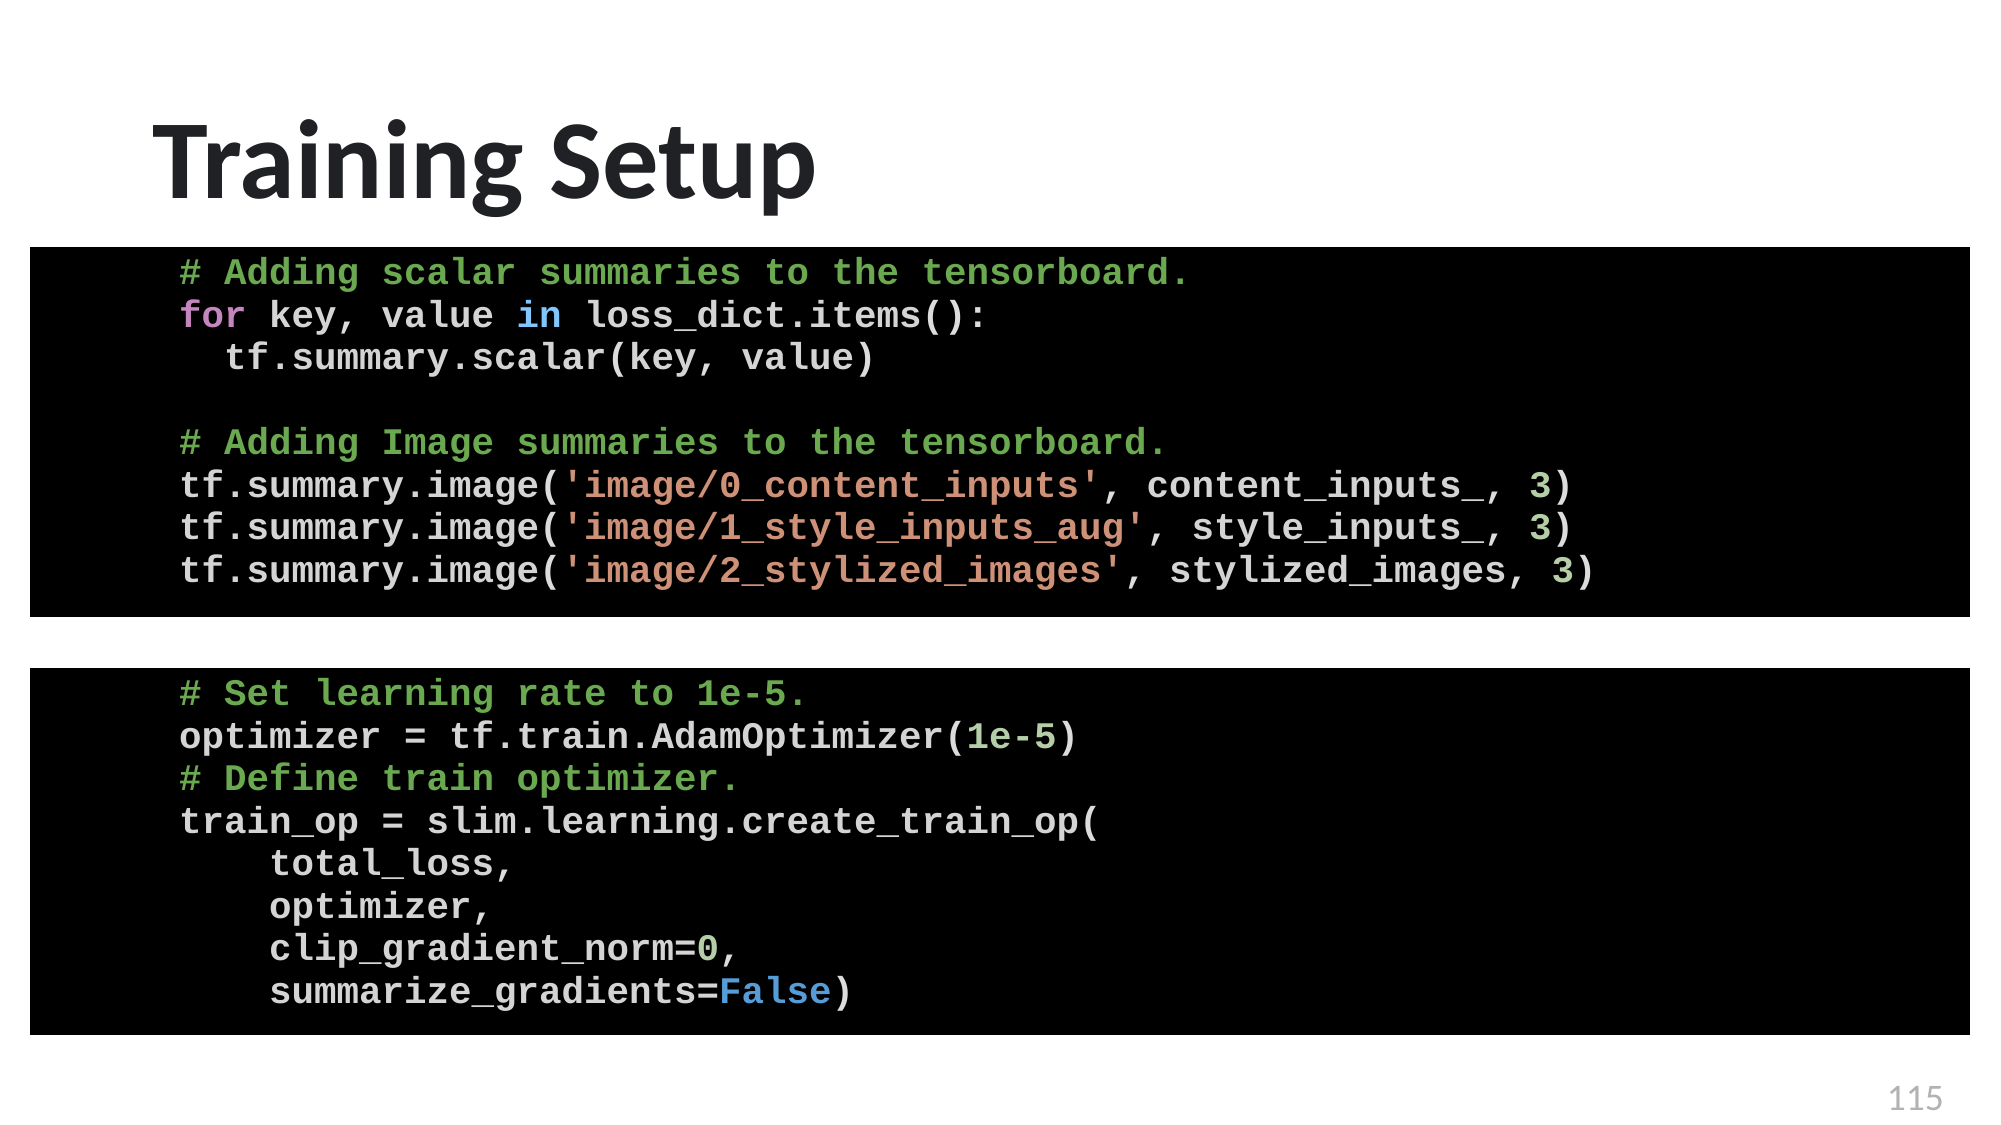

# Training Setup
| # Adding scalar summaries to the tensorboard.       for key, value in loss\_dict.items():         tf.summary.scalar(key, value)       # Adding Image summaries to the tensorboard.       tf.summary.image('image/0\_content\_inputs', content\_inputs\_, 3)       tf.summary.image('image/1\_style\_inputs\_aug', style\_inputs\_, 3)       tf.summary.image('image/2\_stylized\_images', stylized\_images, 3) |
| --- |
| # Set learning rate to 1e-5.       optimizer = tf.train.AdamOptimizer(1e-5)       # Define train optimizer.       train\_op = slim.learning.create\_train\_op(           total\_loss,           optimizer,           clip\_gradient\_norm=0,           summarize\_gradients=False) |
| --- |
115